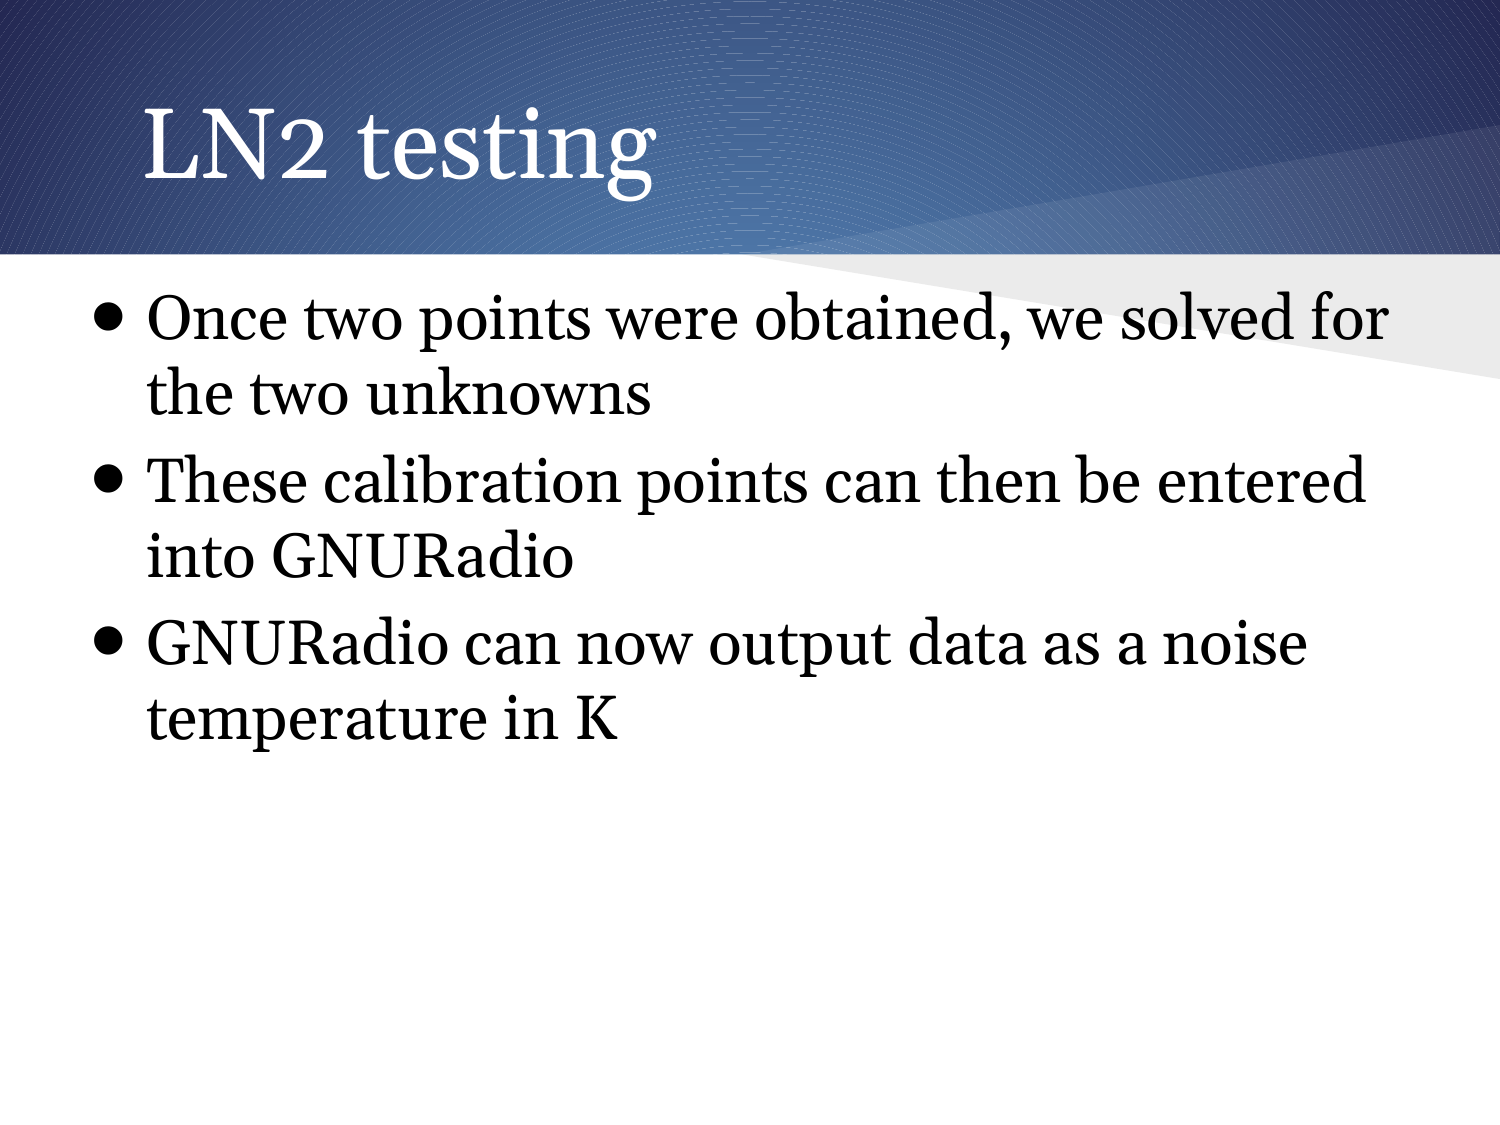

# LN2 testing
Once two points were obtained, we solved for the two unknowns
These calibration points can then be entered into GNURadio
GNURadio can now output data as a noise temperature in K